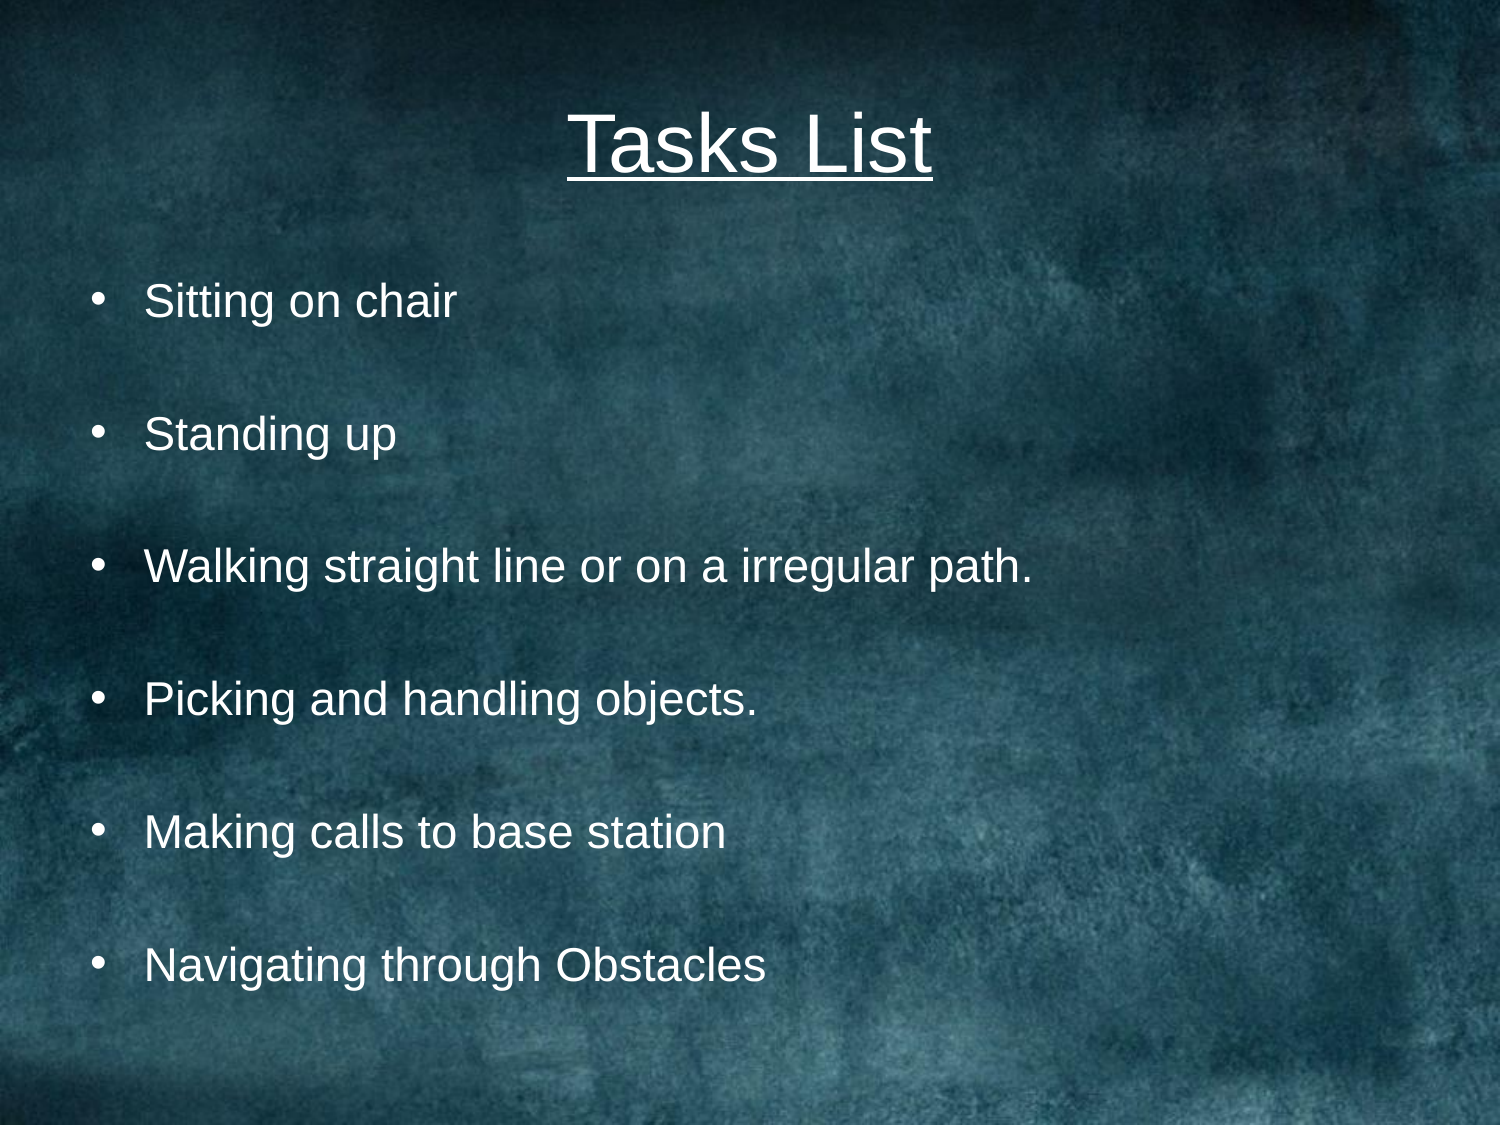

# Tasks List
Sitting on chair

Standing up

Walking straight line or on a irregular path.

Picking and handling objects.

Making calls to base station

Navigating through Obstacles